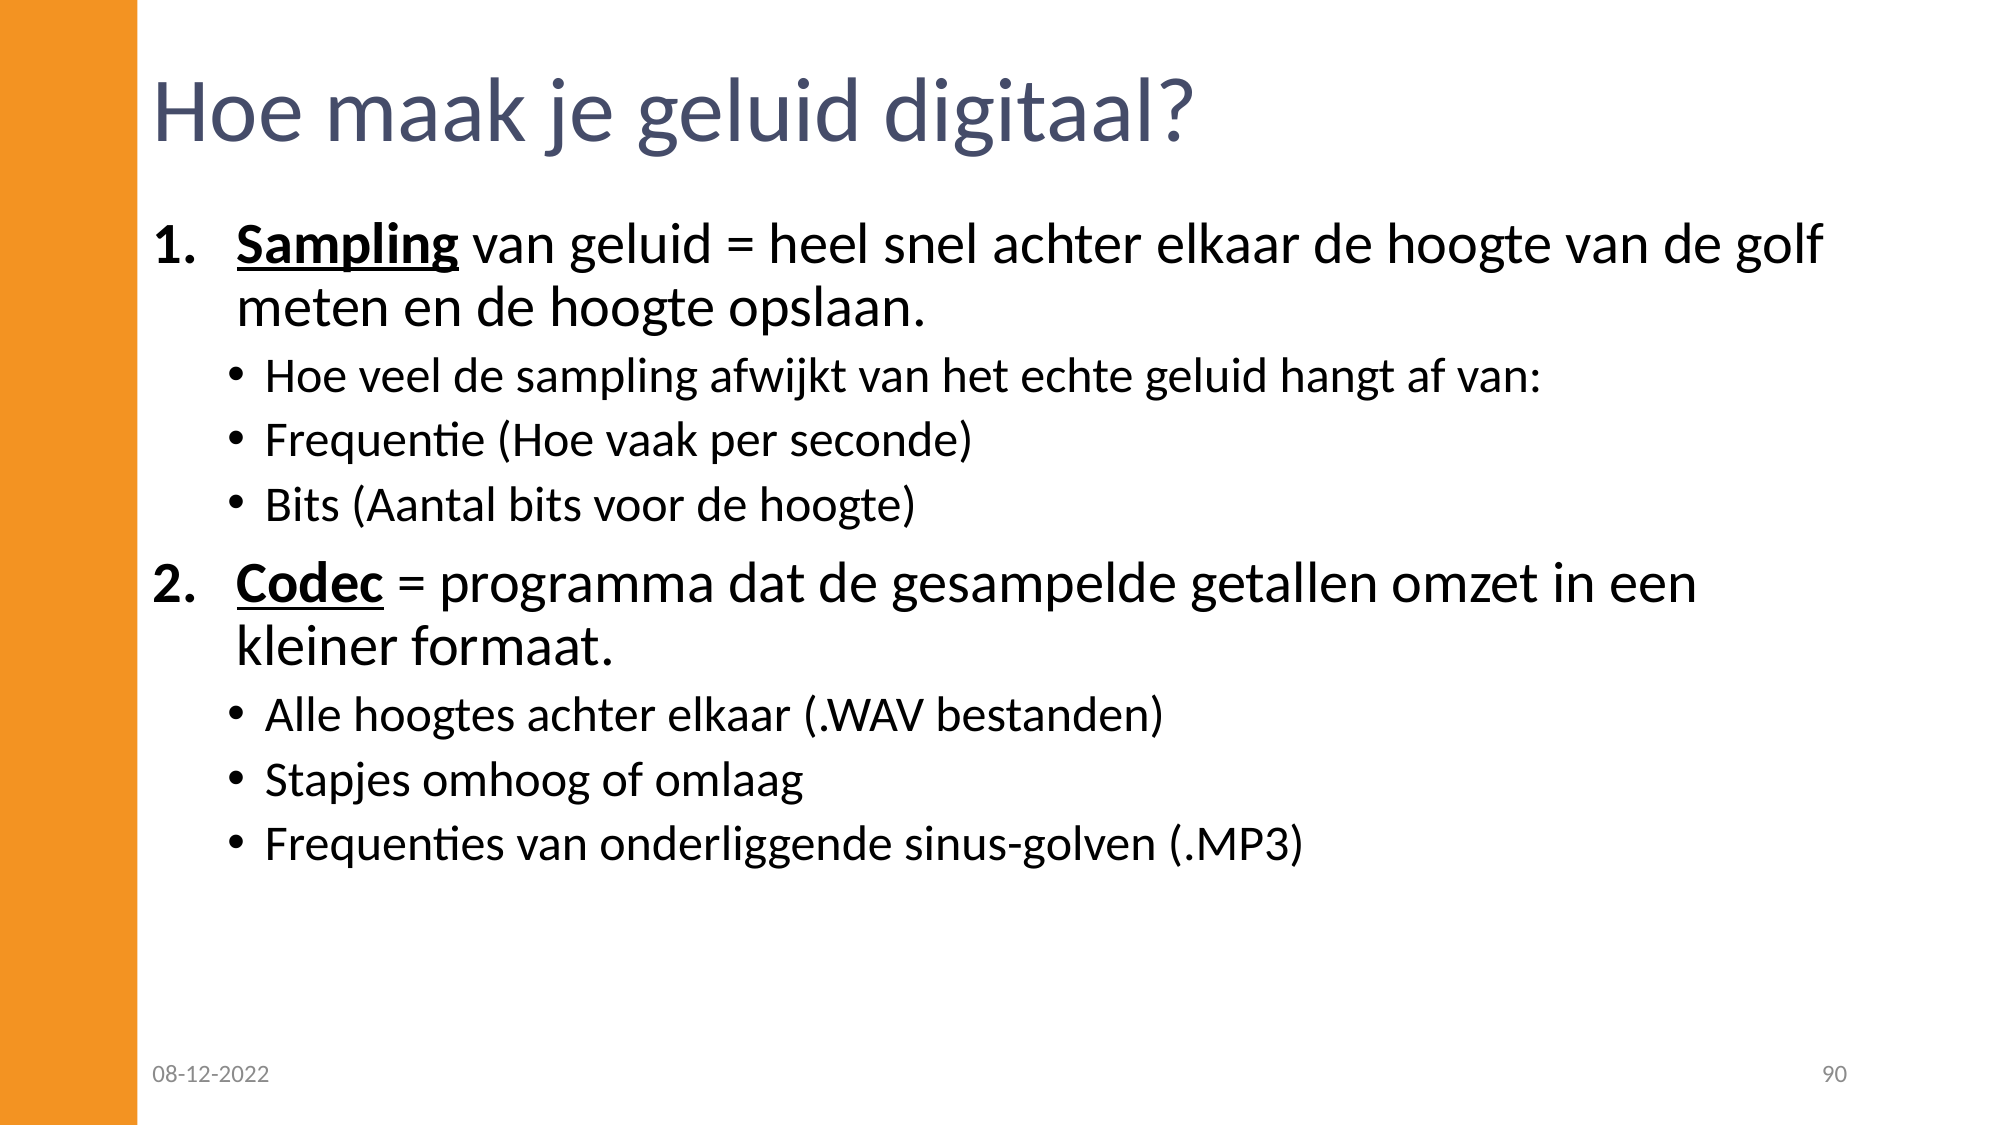

# Hoe maak je geluid digitaal?
Sampling van geluid = heel snel achter elkaar de hoogte van de golf meten en de hoogte opslaan.
Hoe veel de sampling afwijkt van het echte geluid hangt af van:
Frequentie (Hoe vaak per seconde)
Bits (Aantal bits voor de hoogte)
Codec = programma dat de gesampelde getallen omzet in een kleiner formaat.
Alle hoogtes achter elkaar (.WAV bestanden)
Stapjes omhoog of omlaag
Frequenties van onderliggende sinus-golven (.MP3)

08-12-2022

90